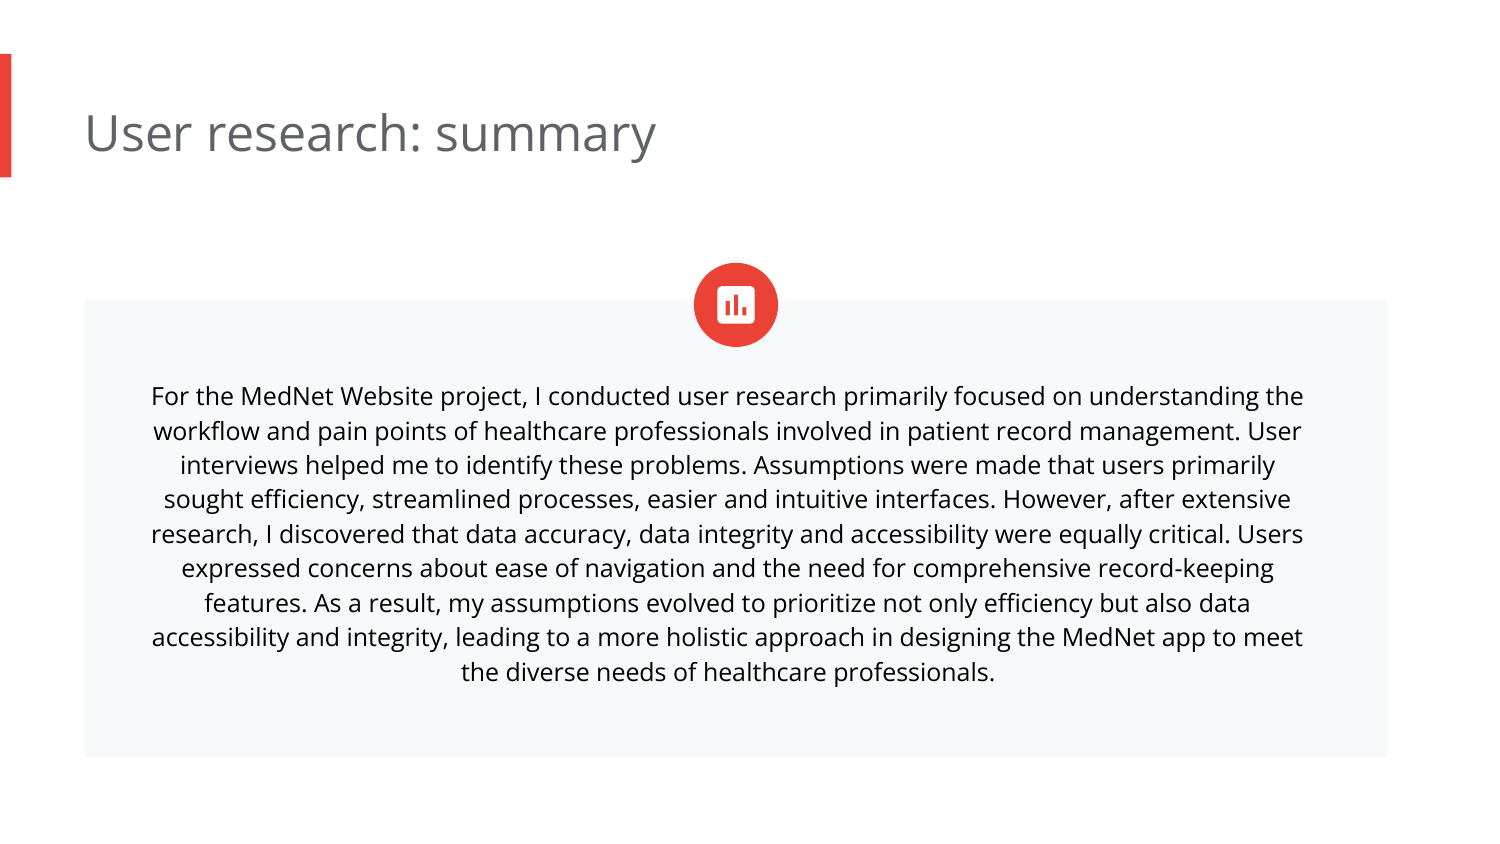

User research: summary

For the MedNet Website project, I conducted user research primarily focused on understanding the workflow and pain points of healthcare professionals involved in patient record management. User interviews helped me to identify these problems. Assumptions were made that users primarily sought efficiency, streamlined processes, easier and intuitive interfaces. However, after extensive research, I discovered that data accuracy, data integrity and accessibility were equally critical. Users expressed concerns about ease of navigation and the need for comprehensive record-keeping features. As a result, my assumptions evolved to prioritize not only efficiency but also data accessibility and integrity, leading to a more holistic approach in designing the MedNet app to meet the diverse needs of healthcare professionals.